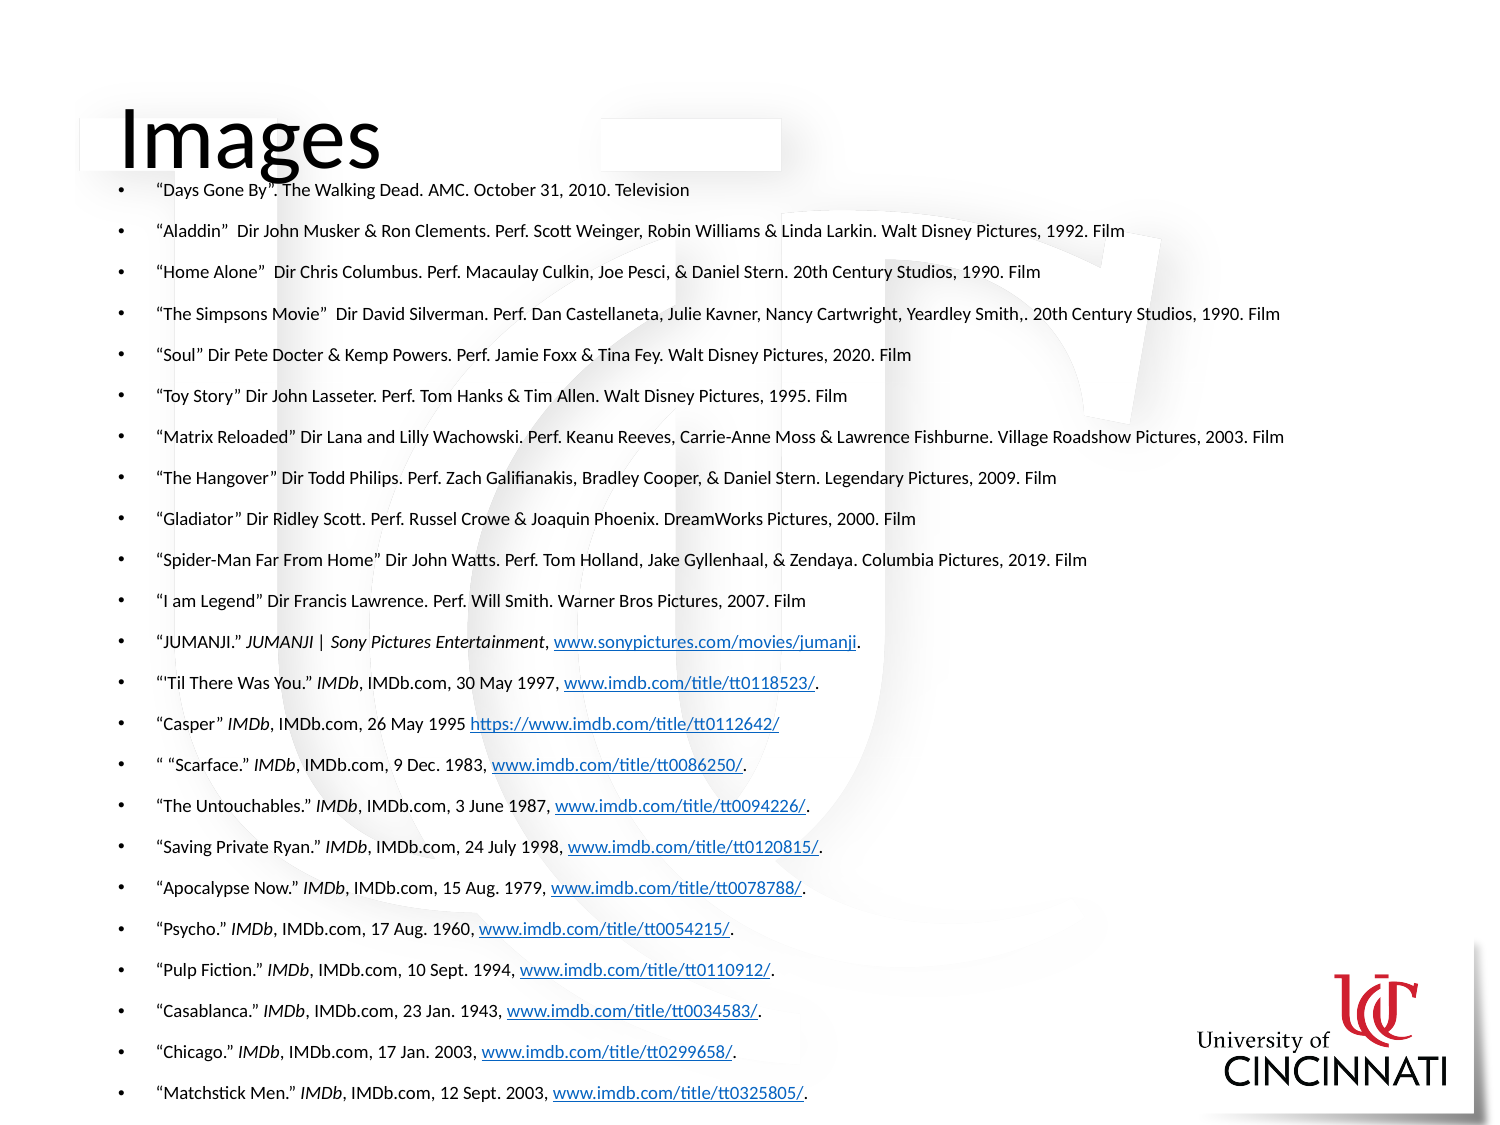

# Images
“Days Gone By”. The Walking Dead. AMC. October 31, 2010. Television
“Aladdin”  Dir John Musker & Ron Clements. Perf. Scott Weinger, Robin Williams & Linda Larkin. Walt Disney Pictures, 1992. Film
“Home Alone”  Dir Chris Columbus. Perf. Macaulay Culkin, Joe Pesci, & Daniel Stern. 20th Century Studios, 1990. Film
“The Simpsons Movie”  Dir David Silverman. Perf. Dan Castellaneta, Julie Kavner, Nancy Cartwright, Yeardley Smith,. 20th Century Studios, 1990. Film
“Soul” Dir Pete Docter & Kemp Powers. Perf. Jamie Foxx & Tina Fey. Walt Disney Pictures, 2020. Film
“Toy Story” Dir John Lasseter. Perf. Tom Hanks & Tim Allen. Walt Disney Pictures, 1995. Film
“Matrix Reloaded” Dir Lana and Lilly Wachowski. Perf. Keanu Reeves, Carrie-Anne Moss & Lawrence Fishburne. Village Roadshow Pictures, 2003. Film
“The Hangover” Dir Todd Philips. Perf. Zach Galifianakis, Bradley Cooper, & Daniel Stern. Legendary Pictures, 2009. Film
“Gladiator” Dir Ridley Scott. Perf. Russel Crowe & Joaquin Phoenix. DreamWorks Pictures, 2000. Film
“Spider-Man Far From Home” Dir John Watts. Perf. Tom Holland, Jake Gyllenhaal, & Zendaya. Columbia Pictures, 2019. Film
“I am Legend” Dir Francis Lawrence. Perf. Will Smith. Warner Bros Pictures, 2007. Film
“JUMANJI.” JUMANJI | Sony Pictures Entertainment, www.sonypictures.com/movies/jumanji.
“'Til There Was You.” IMDb, IMDb.com, 30 May 1997, www.imdb.com/title/tt0118523/.
“Casper” IMDb, IMDb.com, 26 May 1995 https://www.imdb.com/title/tt0112642/
“ “Scarface.” IMDb, IMDb.com, 9 Dec. 1983, www.imdb.com/title/tt0086250/.
“The Untouchables.” IMDb, IMDb.com, 3 June 1987, www.imdb.com/title/tt0094226/.
“Saving Private Ryan.” IMDb, IMDb.com, 24 July 1998, www.imdb.com/title/tt0120815/.
“Apocalypse Now.” IMDb, IMDb.com, 15 Aug. 1979, www.imdb.com/title/tt0078788/.
“Psycho.” IMDb, IMDb.com, 17 Aug. 1960, www.imdb.com/title/tt0054215/.
“Pulp Fiction.” IMDb, IMDb.com, 10 Sept. 1994, www.imdb.com/title/tt0110912/.
“Casablanca.” IMDb, IMDb.com, 23 Jan. 1943, www.imdb.com/title/tt0034583/.
“Chicago.” IMDb, IMDb.com, 17 Jan. 2003, www.imdb.com/title/tt0299658/.
“Matchstick Men.” IMDb, IMDb.com, 12 Sept. 2003, www.imdb.com/title/tt0325805/.